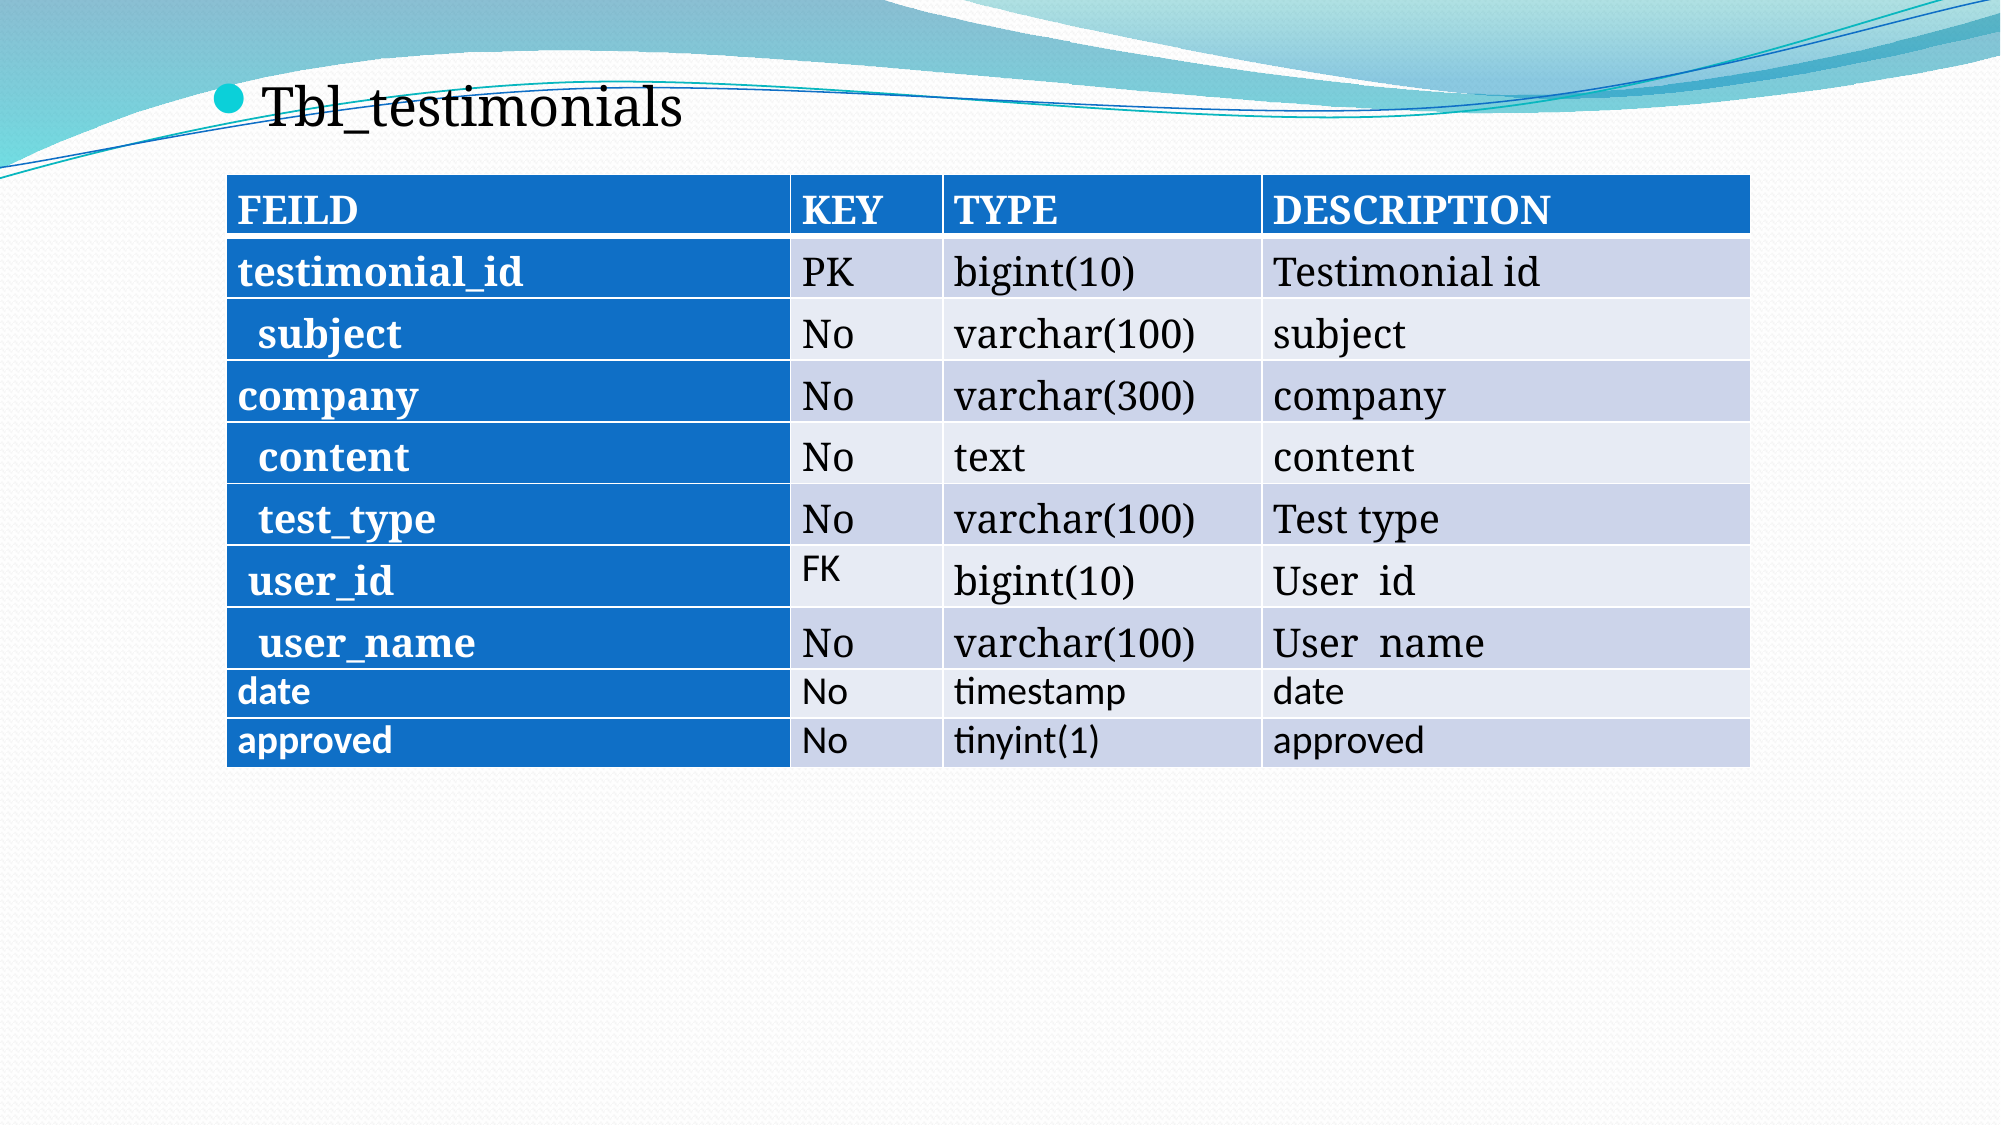

Tbl_testimonials

| FEILD | KEY | TYPE | DESCRIPTION |
| --- | --- | --- | --- |
| testimonial\_id | PK | bigint(10) | Testimonial id |
| subject | No | varchar(100) | subject |
| company | No | varchar(300) | company |
| content | No | text | content |
| test\_type | No | varchar(100) | Test type |
| user\_id | FK | bigint(10) | User id |
| user\_name | No | varchar(100) | User name |
| date | No | timestamp | date |
| approved | No | tinyint(1) | approved |